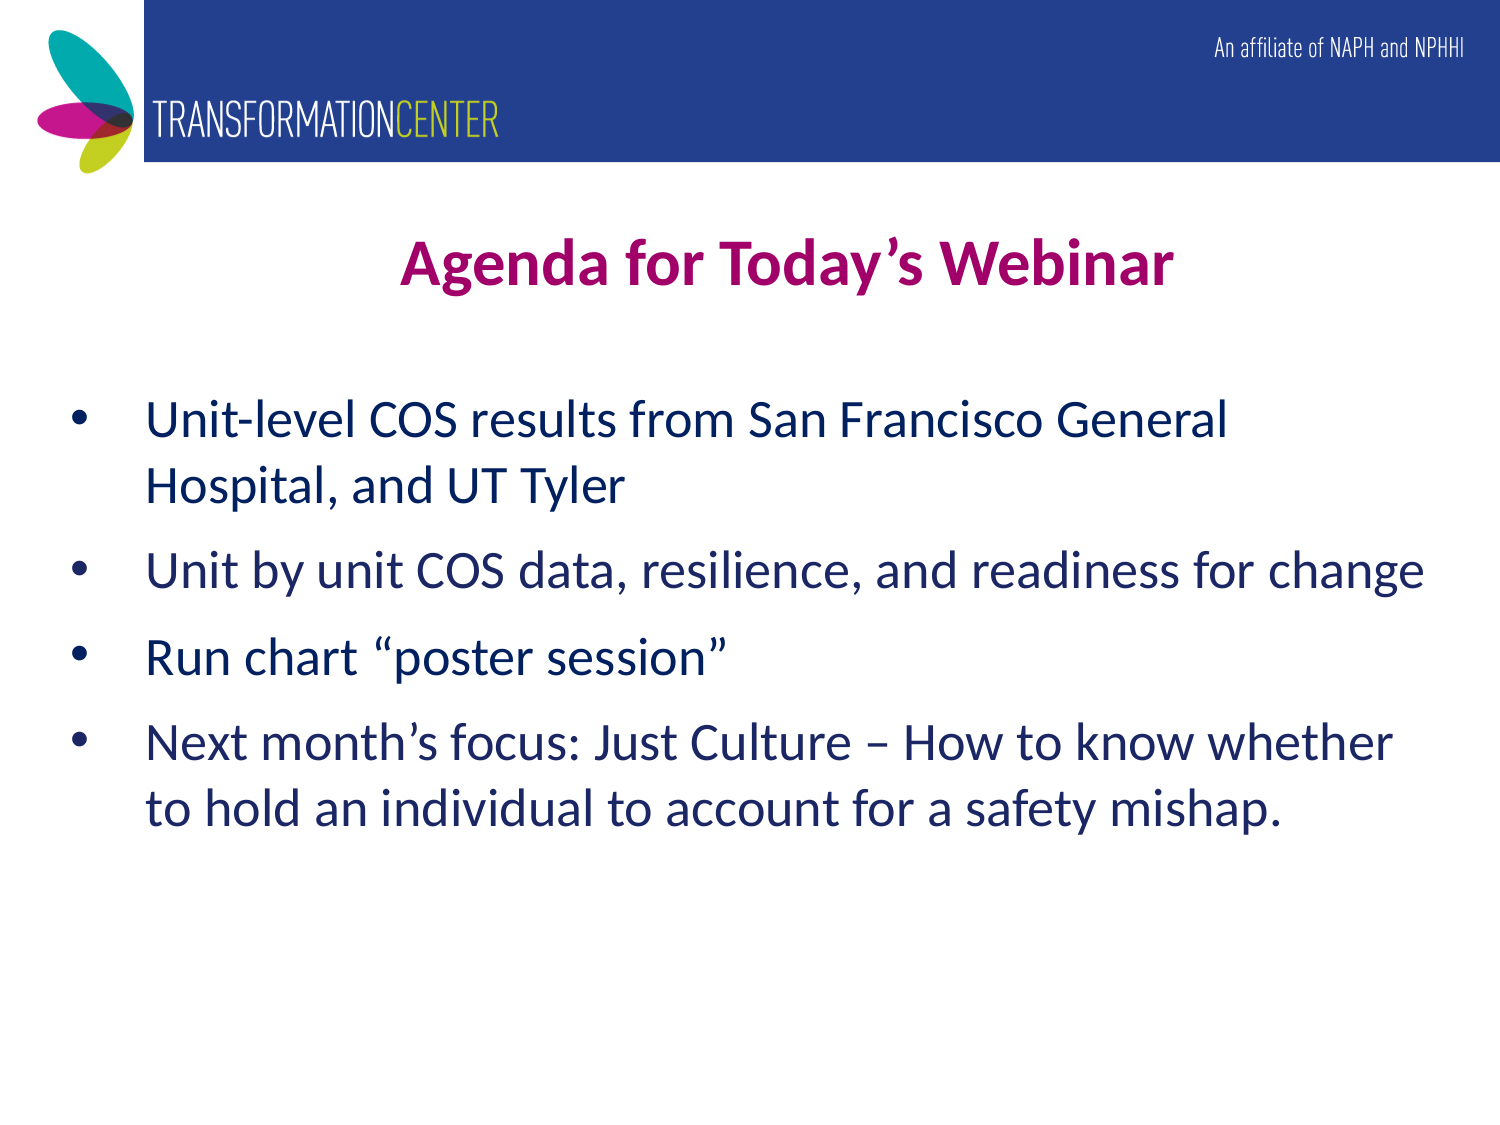

# Agenda for Today’s Webinar

Unit-level COS results from San Francisco General Hospital, and UT Tyler
Unit by unit COS data, resilience, and readiness for change
Run chart “poster session”
Next month’s focus: Just Culture – How to know whether to hold an individual to account for a safety mishap.